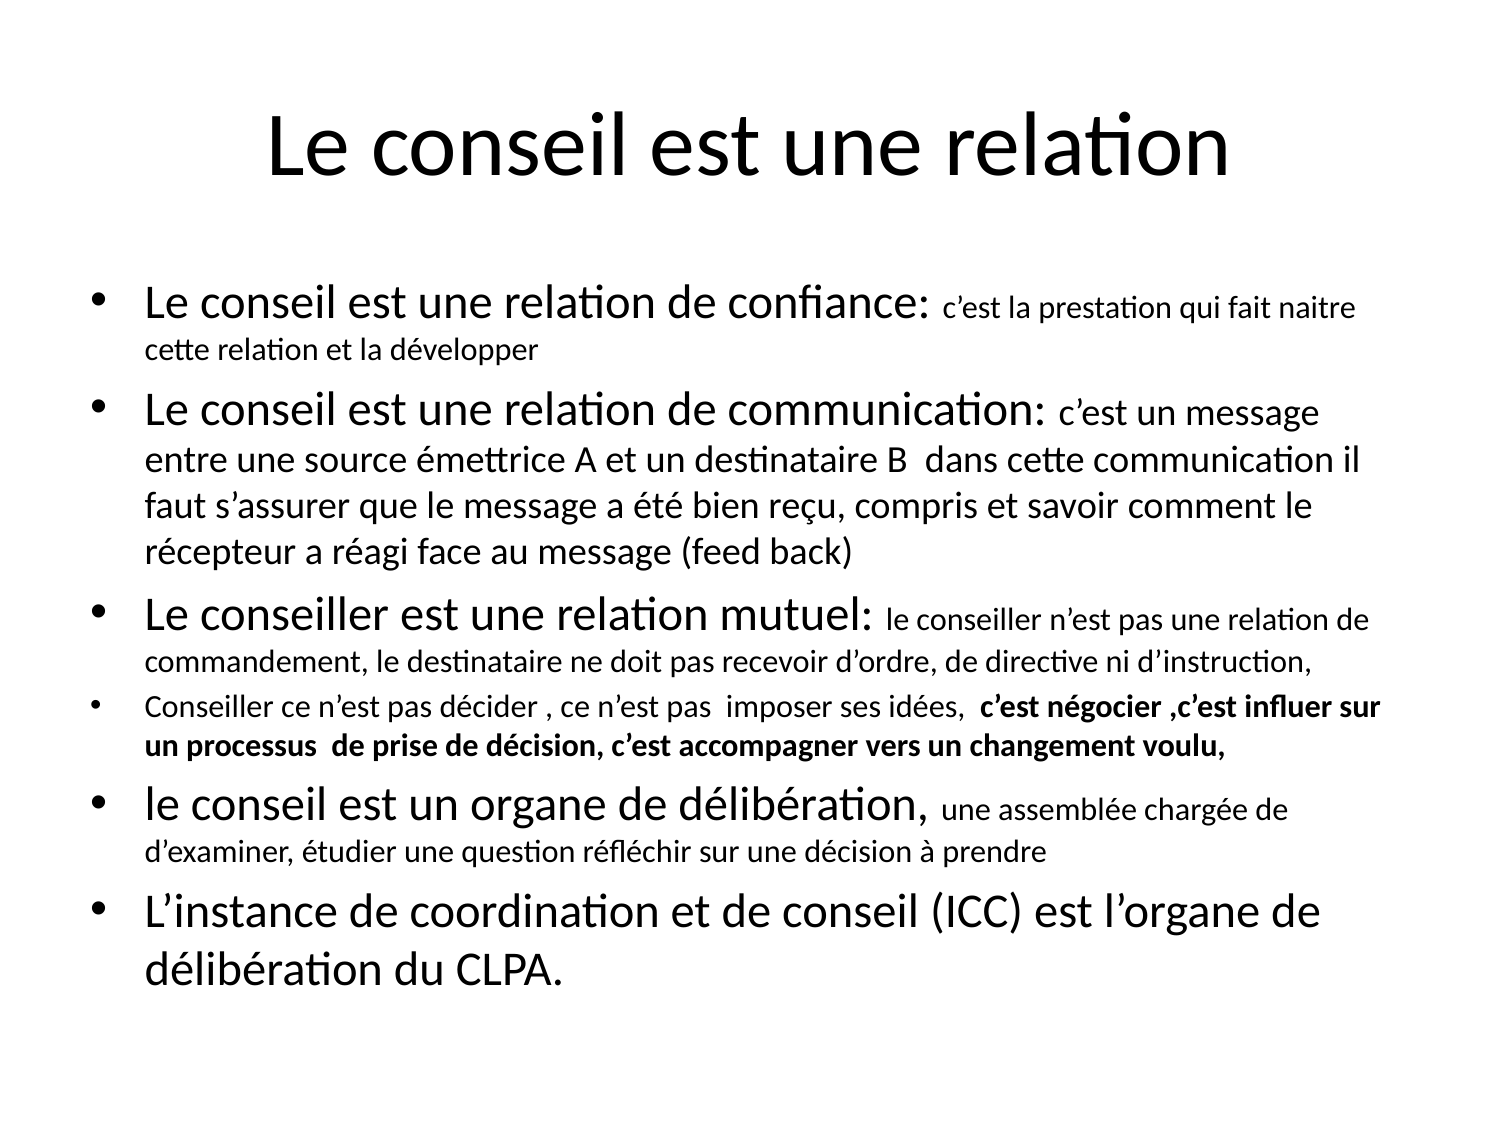

# Le conseil est une relation
Le conseil est une relation de confiance: c’est la prestation qui fait naitre cette relation et la développer
Le conseil est une relation de communication: c’est un message entre une source émettrice A et un destinataire B  dans cette communication il faut s’assurer que le message a été bien reçu, compris et savoir comment le récepteur a réagi face au message (feed back)
Le conseiller est une relation mutuel: le conseiller n’est pas une relation de commandement, le destinataire ne doit pas recevoir d’ordre, de directive ni d’instruction,
Conseiller ce n’est pas décider , ce n’est pas  imposer ses idées,  c’est négocier ,c’est influer sur un processus  de prise de décision, c’est accompagner vers un changement voulu,
le conseil est un organe de délibération, une assemblée chargée de d’examiner, étudier une question réfléchir sur une décision à prendre
L’instance de coordination et de conseil (ICC) est l’organe de délibération du CLPA.